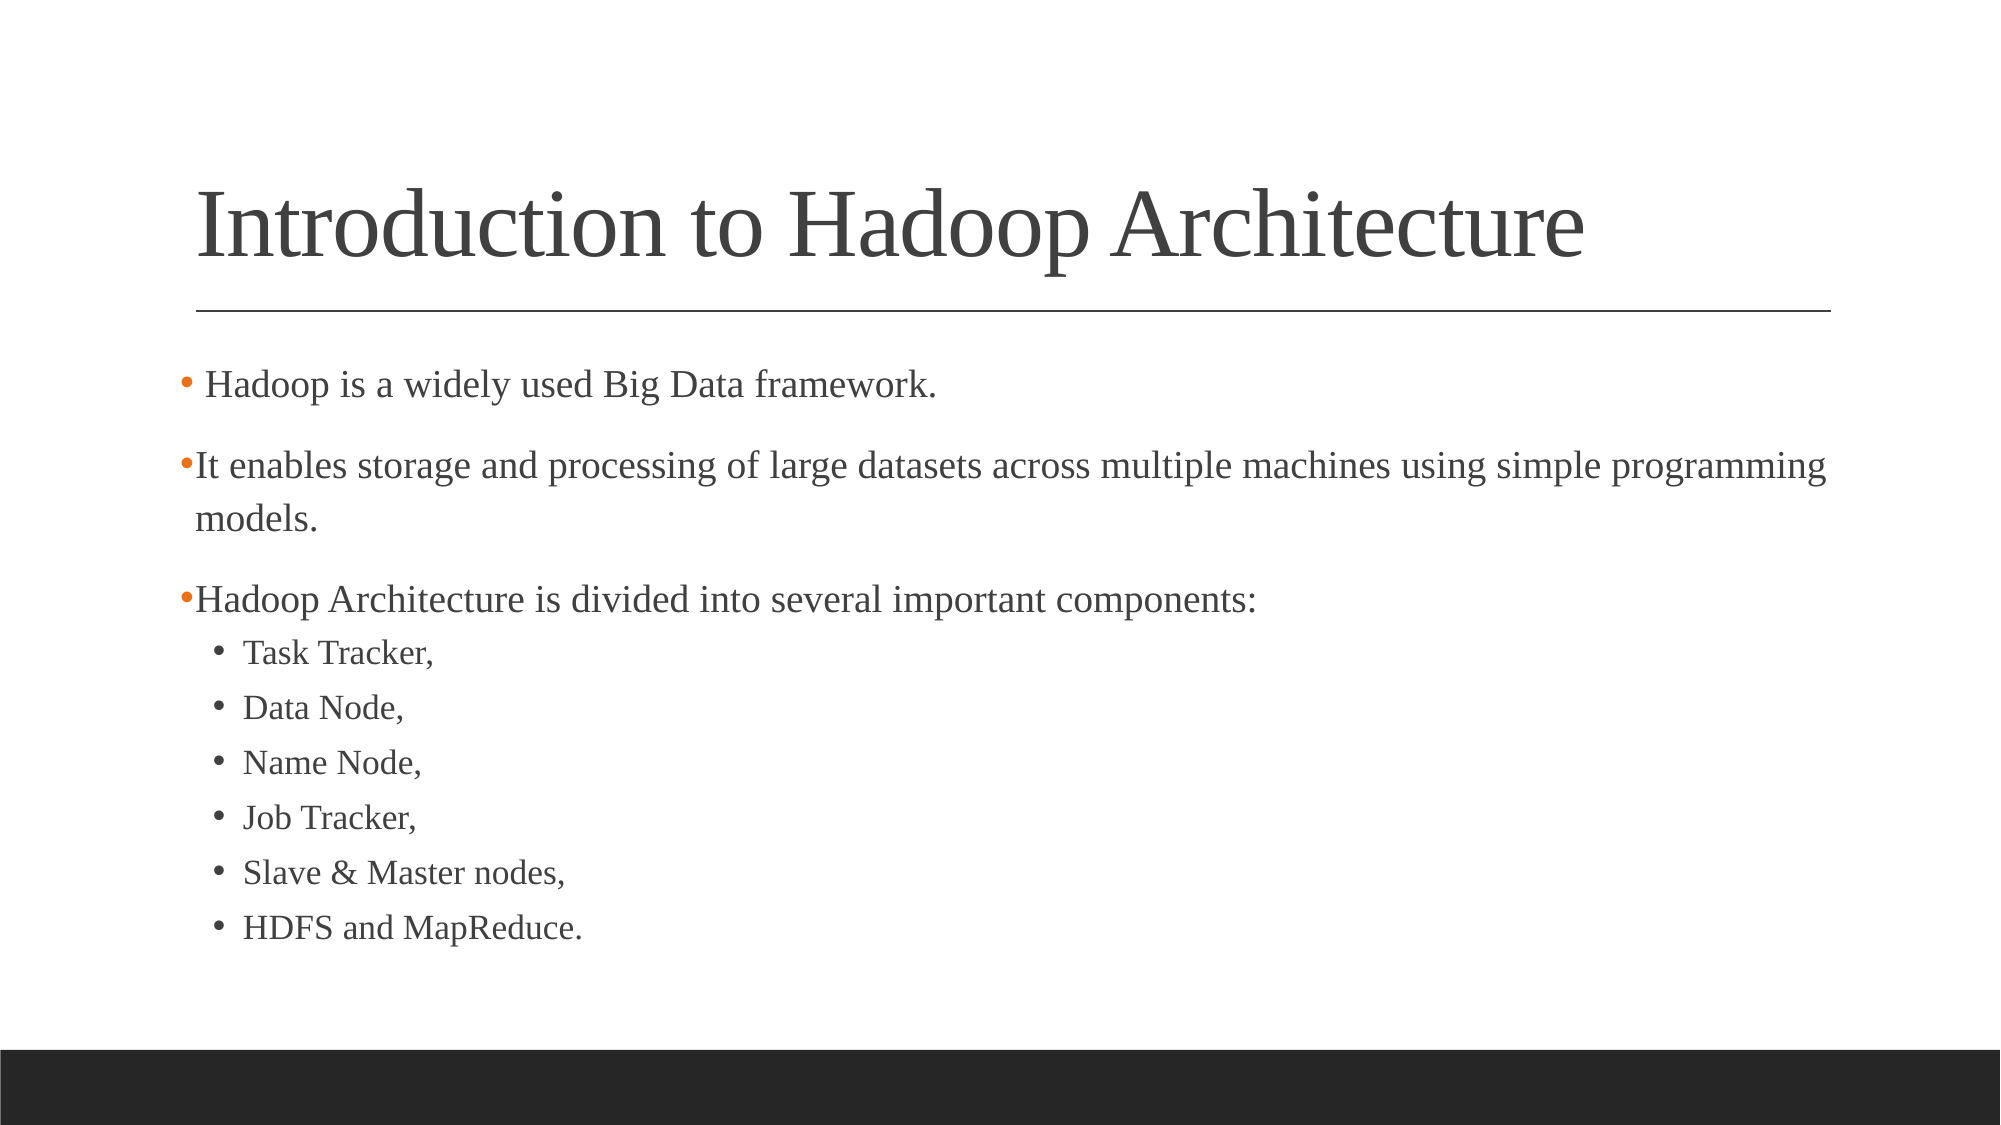

# Introduction to Hadoop Architecture
 Hadoop is a widely used Big Data framework.
It enables storage and processing of large datasets across multiple machines using simple programming models.
Hadoop Architecture is divided into several important components:
Task Tracker,
Data Node,
Name Node,
Job Tracker,
Slave & Master nodes,
HDFS and MapReduce.